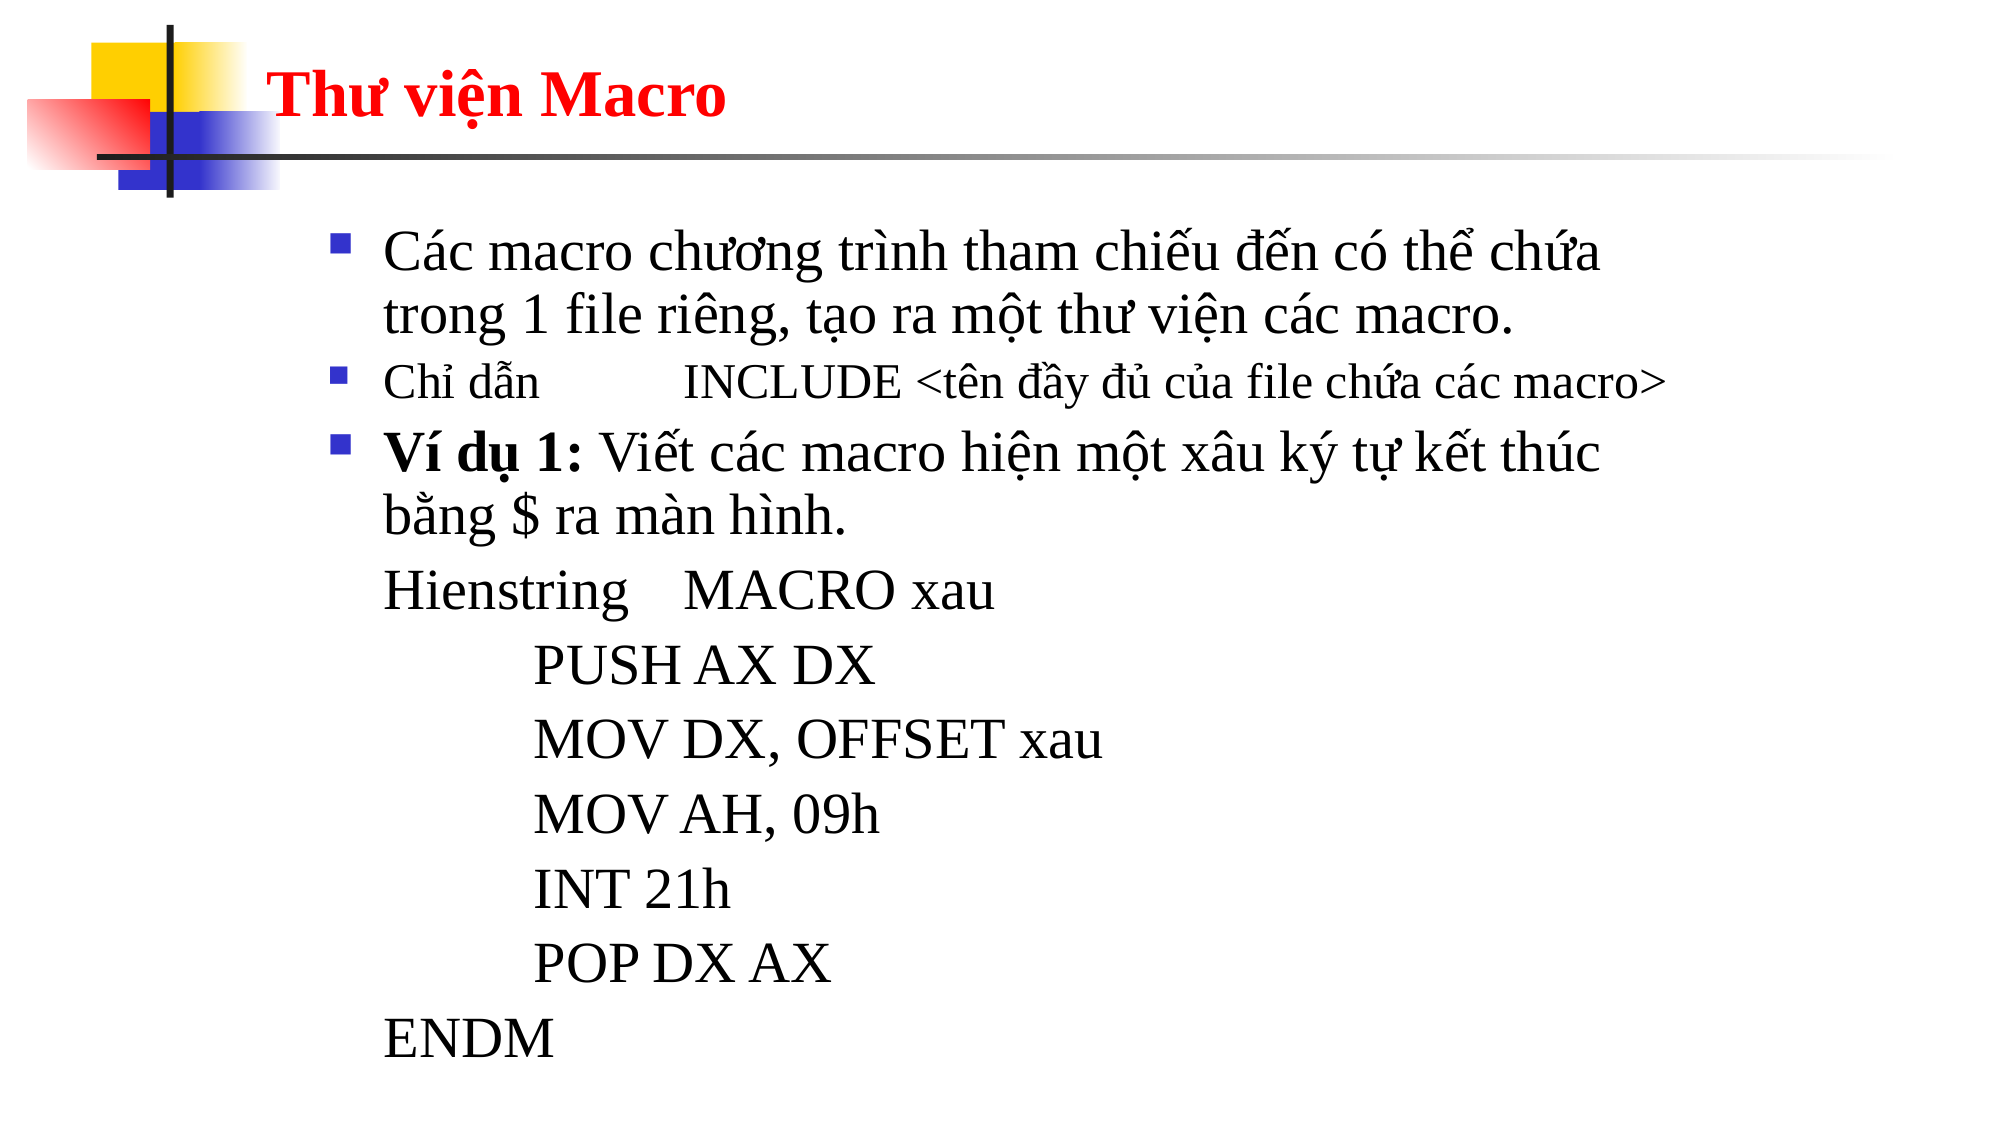

# Thư viện Macro
Các macro chương trình tham chiếu đến có thể chứa trong 1 file riêng, tạo ra một thư viện các macro.
Chỉ dẫn 	INCLUDE <tên đầy đủ của file chứa các macro>
Ví dụ 1: Viết các macro hiện một xâu ký tự kết thúc bằng $ ra màn hình.
	Hienstring	MACRO xau
		PUSH AX DX
		MOV DX, OFFSET xau
		MOV AH, 09h
		INT 21h
		POP DX AX
	ENDM